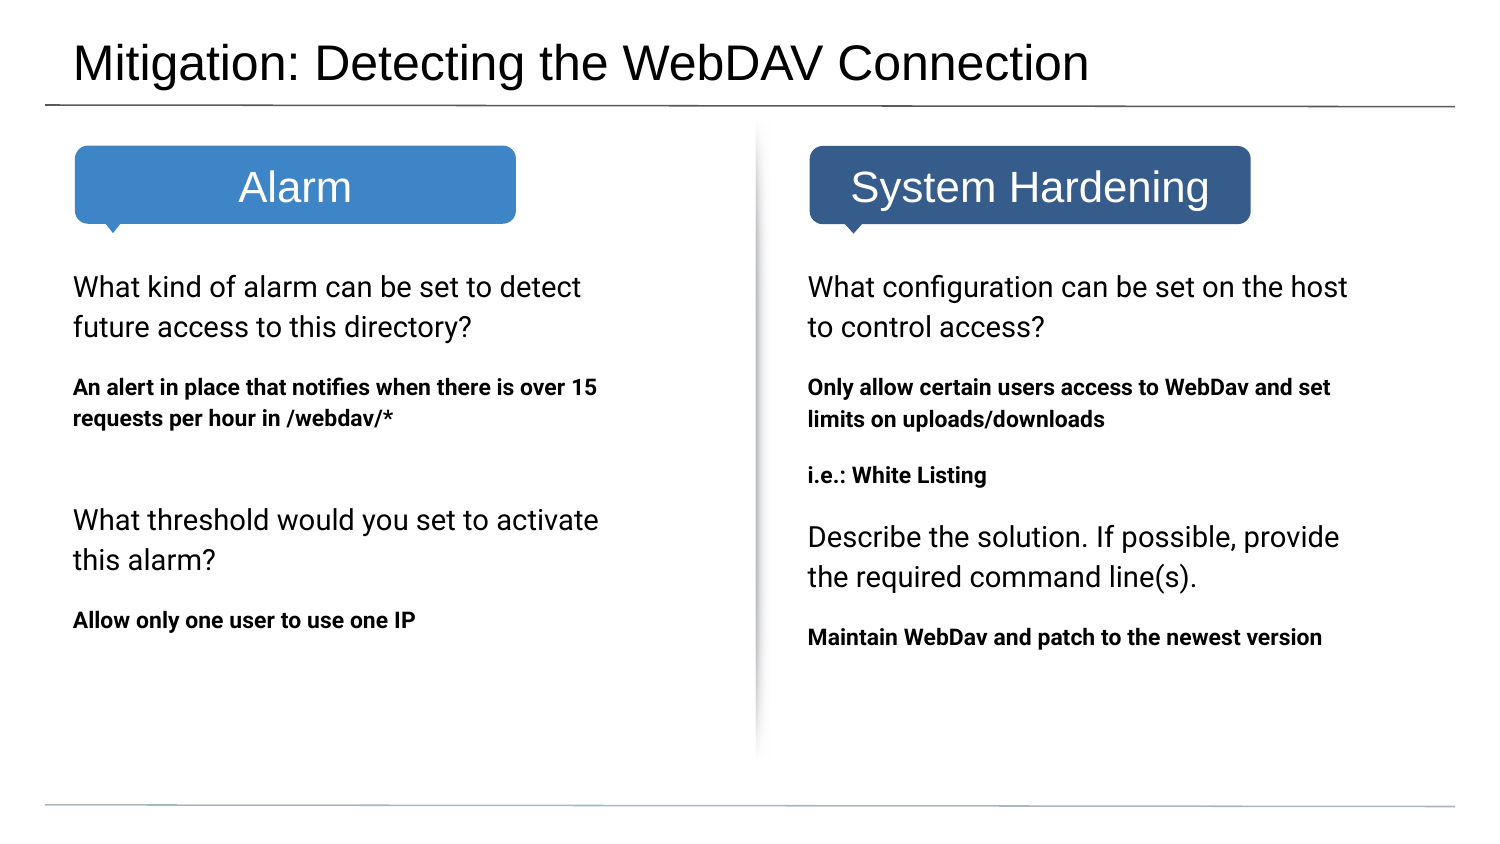

# Mitigation: Detecting the WebDAV Connection
What kind of alarm can be set to detect future access to this directory?
An alert in place that notifies when there is over 15 requests per hour in /webdav/*

What threshold would you set to activate this alarm?
Allow only one user to use one IP

What configuration can be set on the host to control access?
Only allow certain users access to WebDav and set limits on uploads/downloads
i.e.: White Listing
Describe the solution. If possible, provide the required command line(s).
Maintain WebDav and patch to the newest version